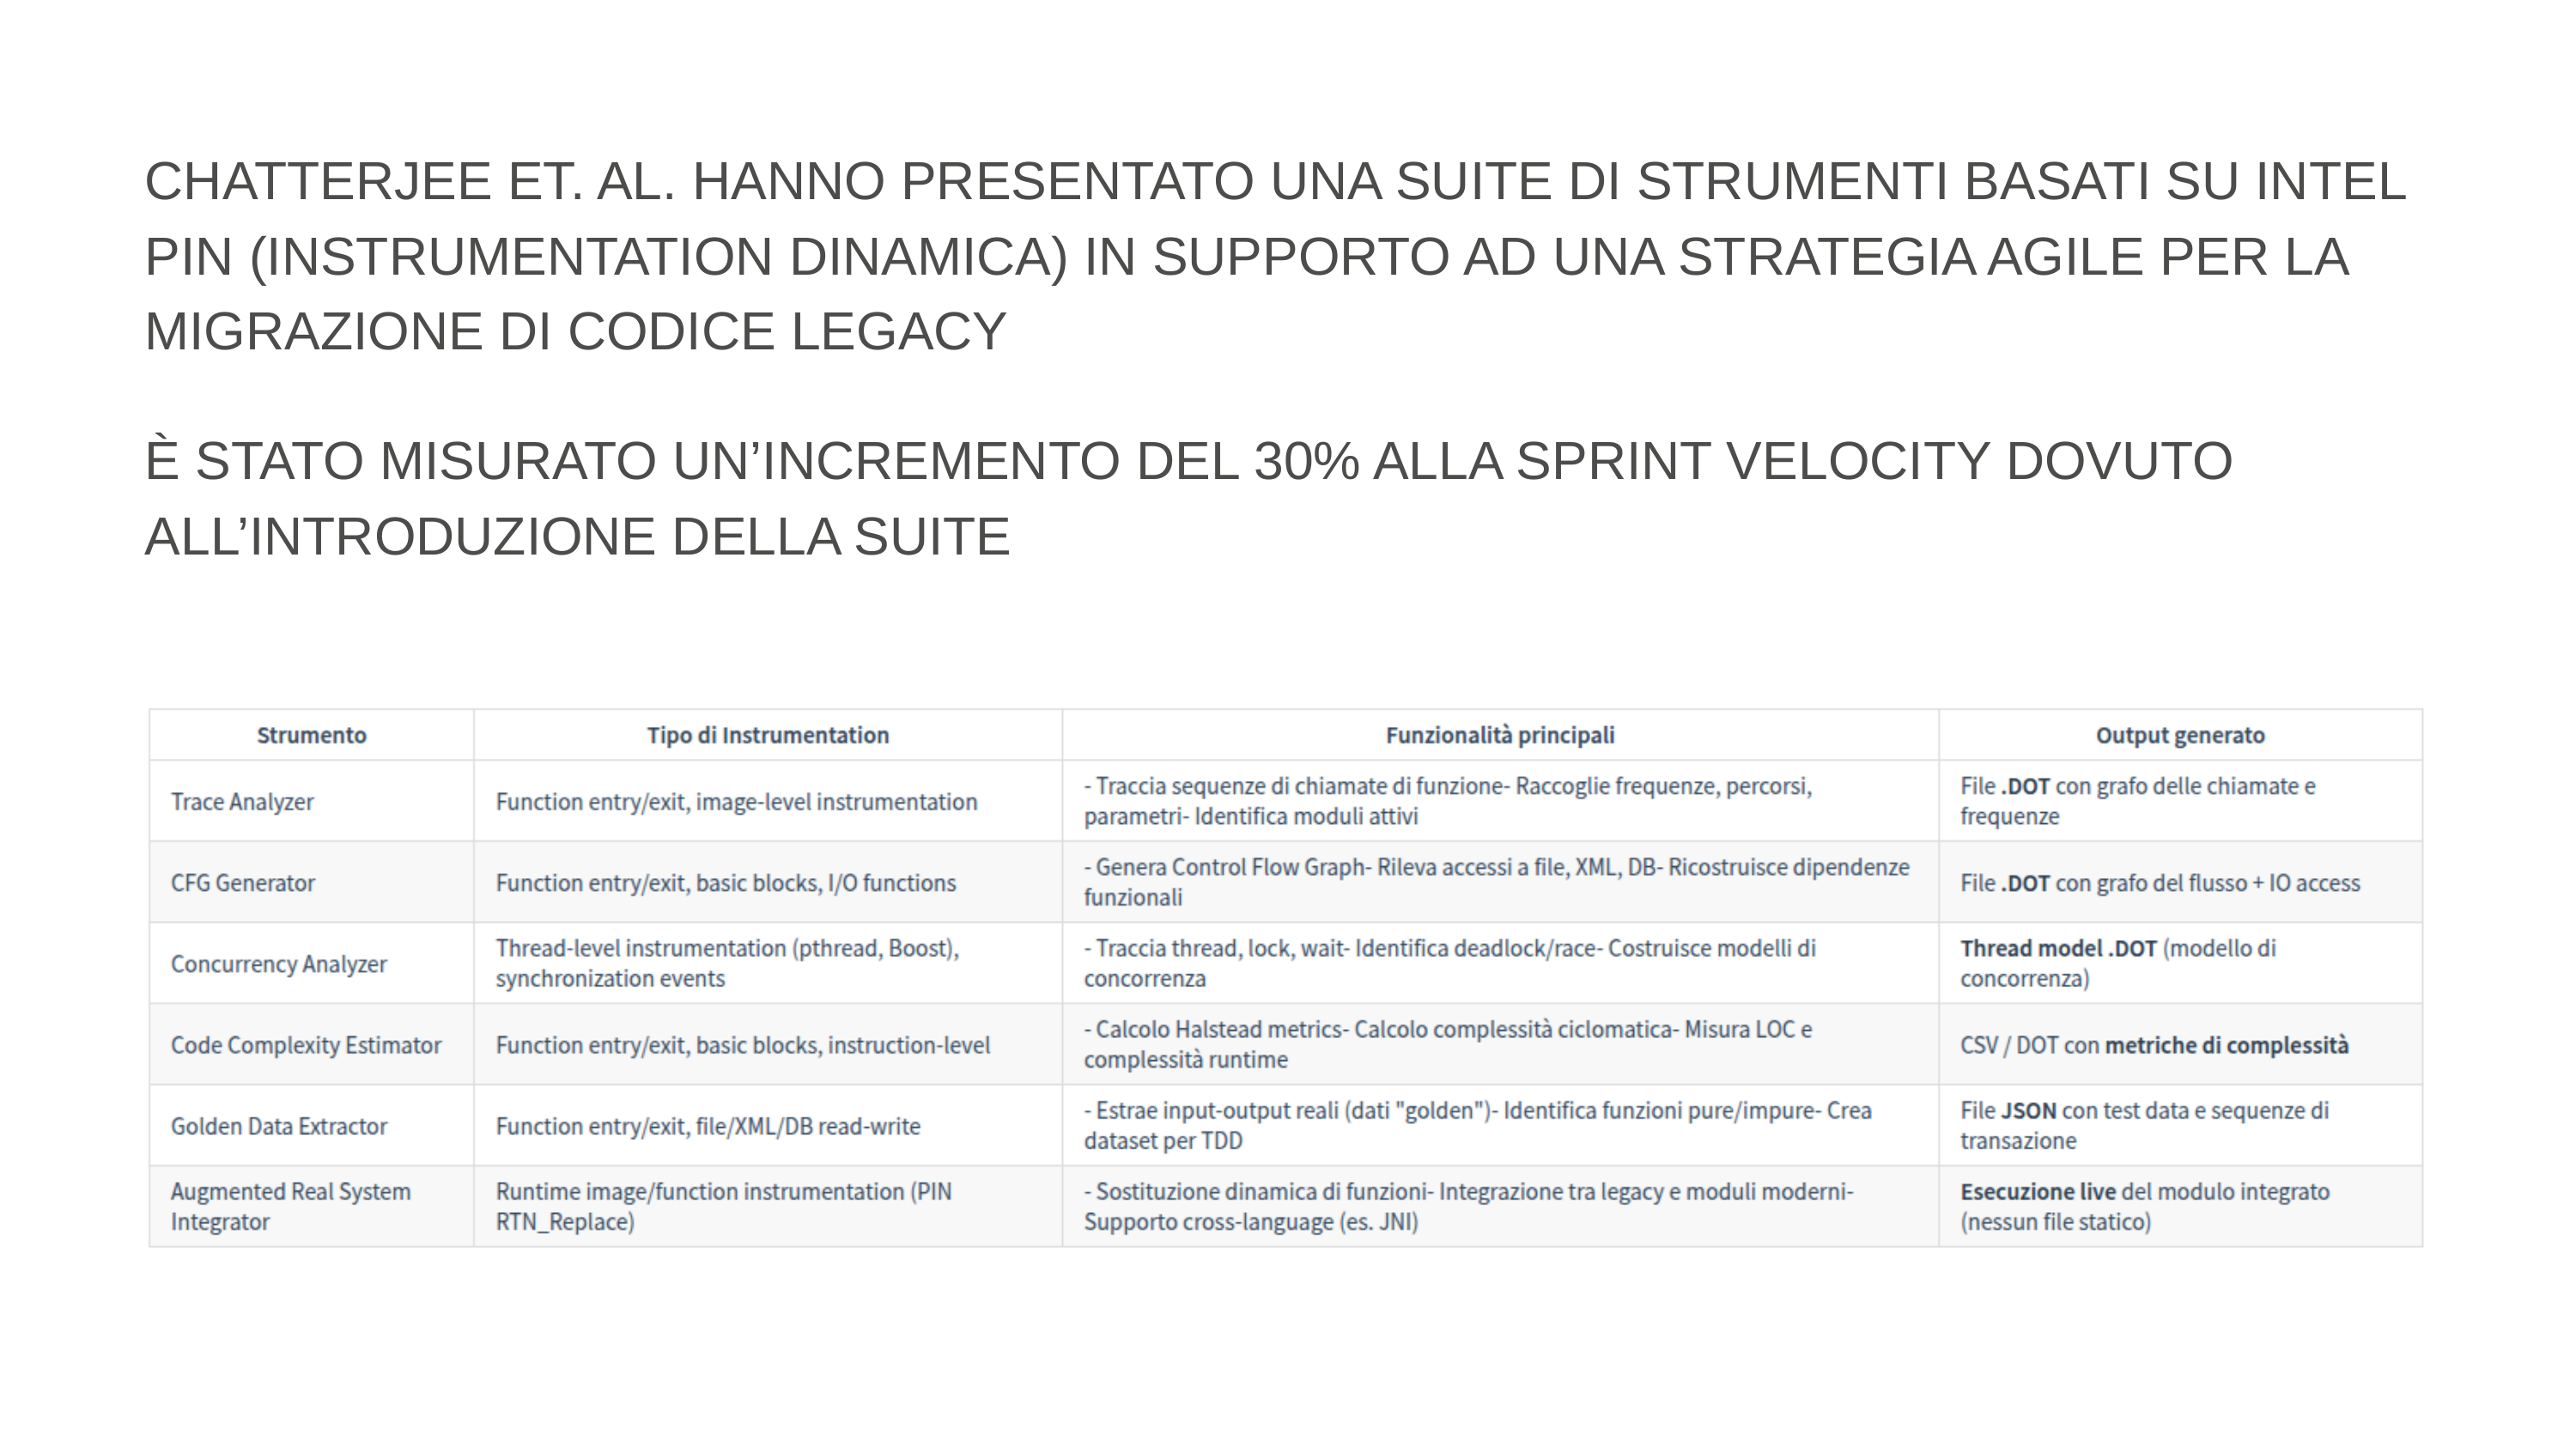

CHATTERJEE ET. AL. HANNO PRESENTATO UNA SUITE DI STRUMENTI BASATI SU INTEL PIN (INSTRUMENTATION DINAMICA) IN SUPPORTO AD UNA STRATEGIA AGILE PER LA MIGRAZIONE DI CODICE LEGACY
È STATO MISURATO UN’INCREMENTO DEL 30% ALLA SPRINT VELOCITY DOVUTO ALL’INTRODUZIONE DELLA SUITE